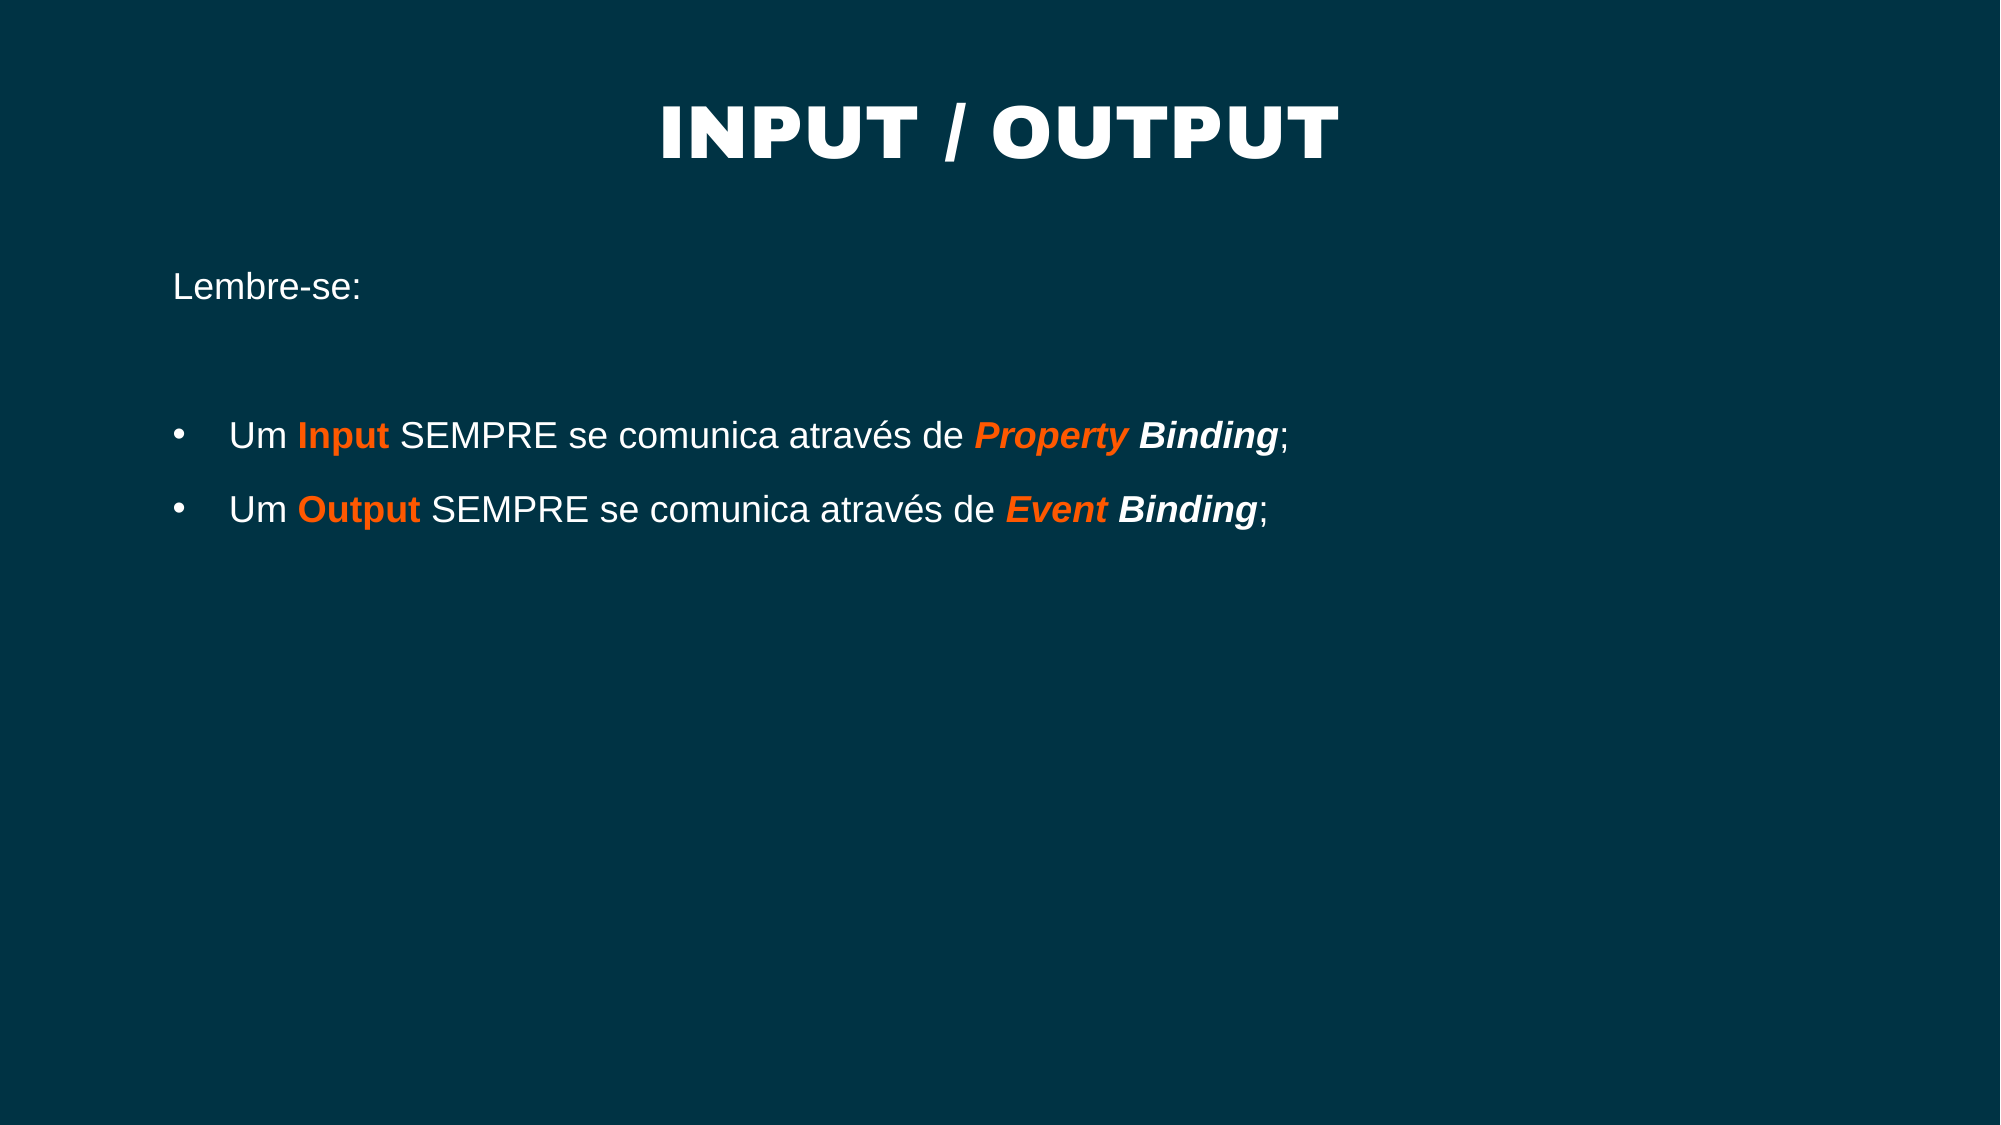

# INPUT / OUTPUT
Lembre-se:

Um Input SEMPRE se comunica através de Property Binding;
Um Output SEMPRE se comunica através de Event Binding;